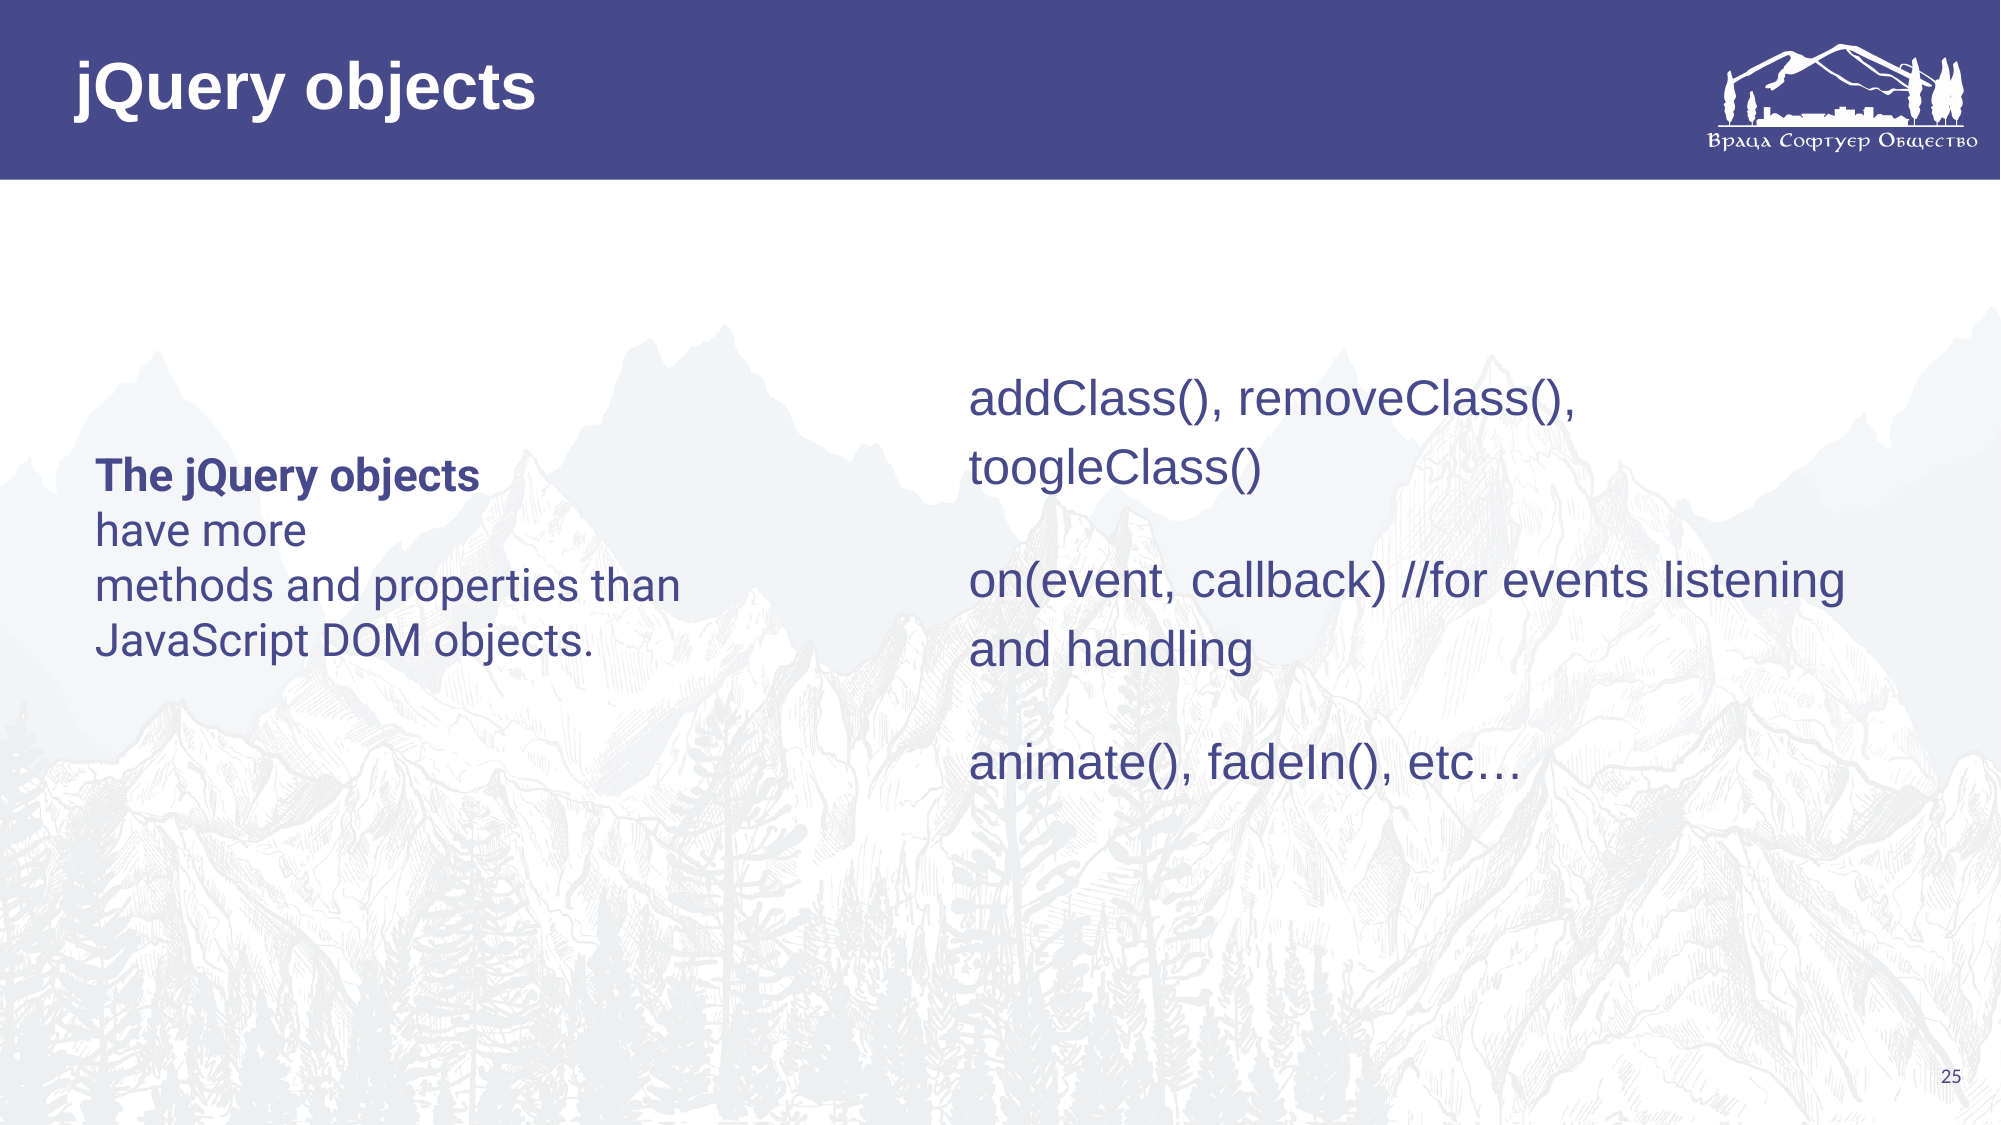

jQuery objects
addClass(), removeClass(), toogleClass()
on(event, callback) //for events listening and handling
animate(), fadeIn(), etc…

The jQuery objects
have more
methods and properties than
JavaScript DOM objects.
25